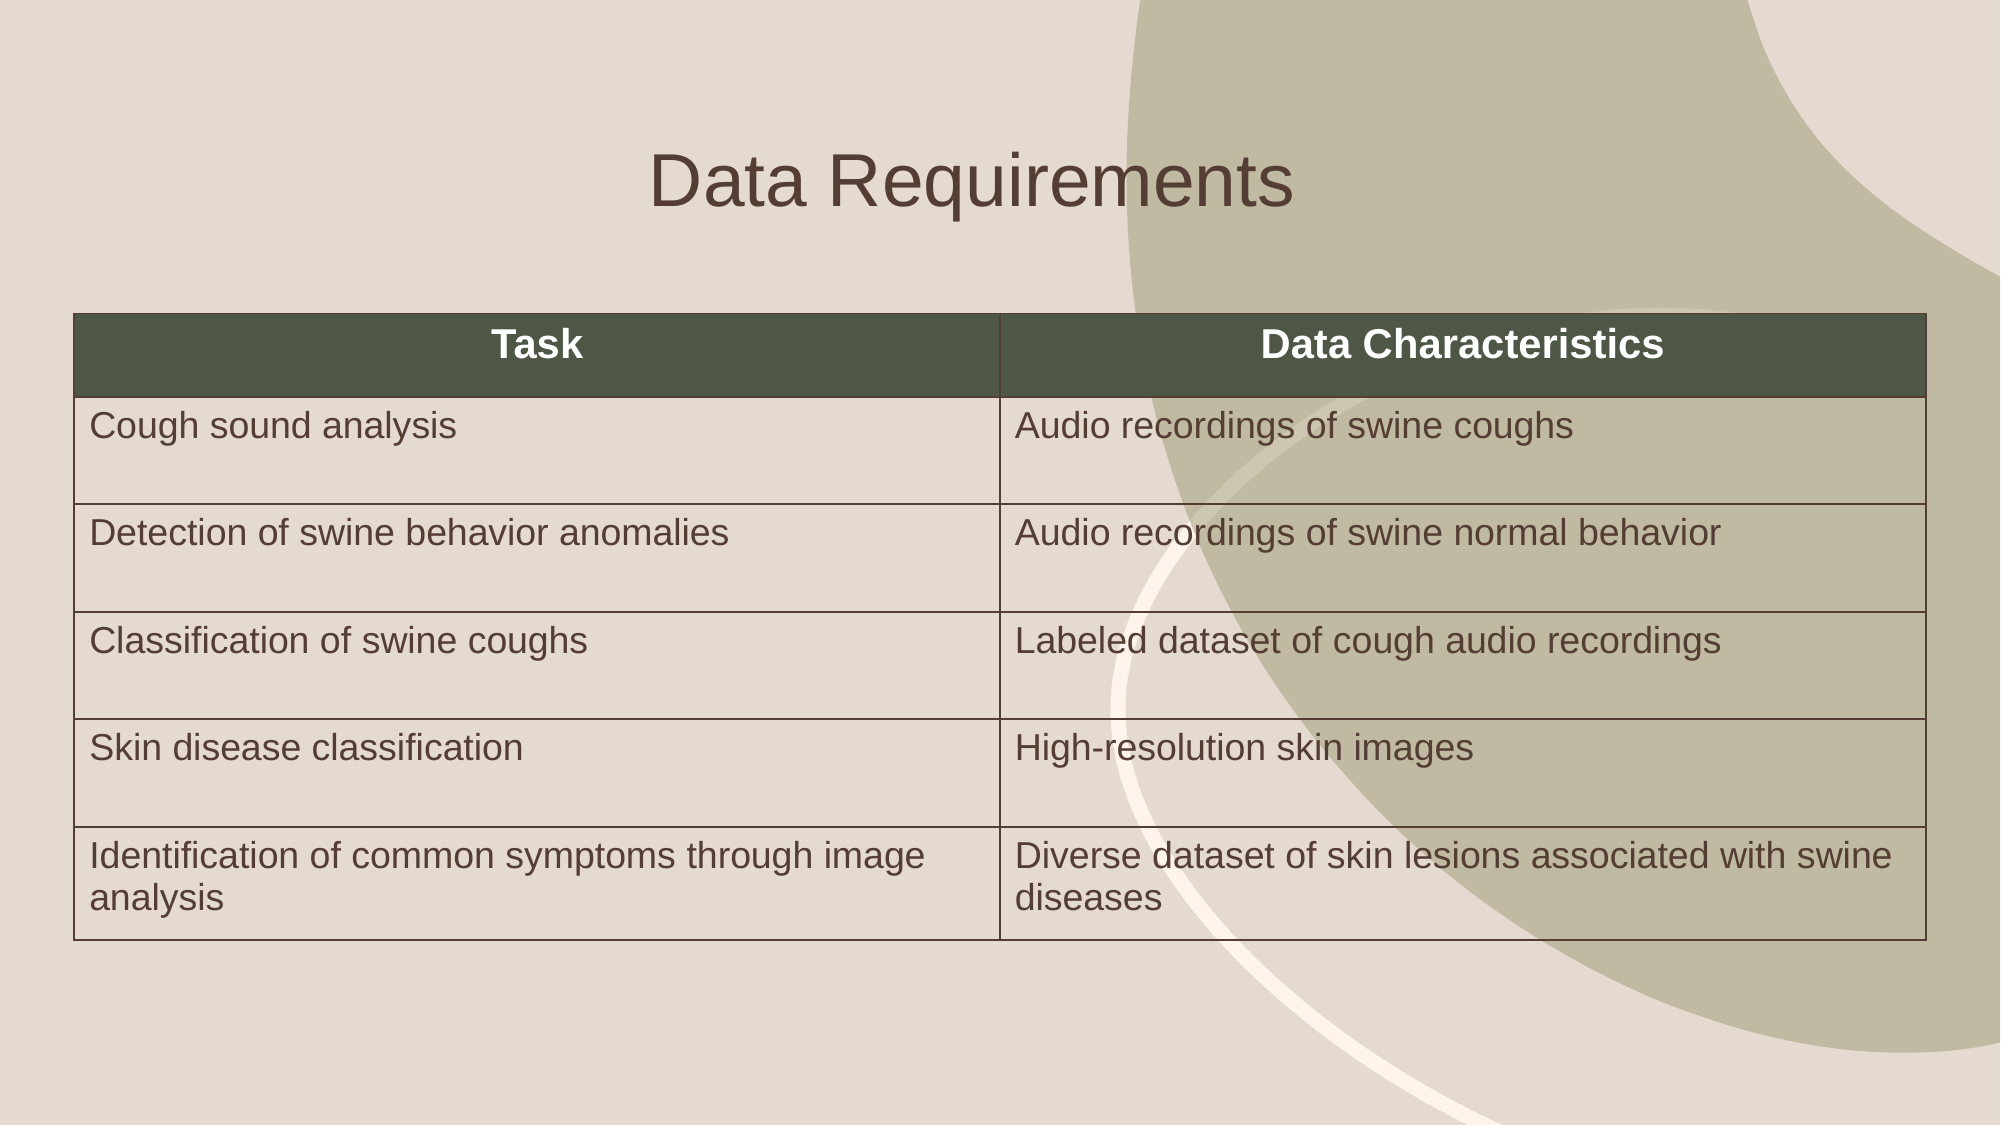

Data Requirements
| Task | Data Characteristics |
| --- | --- |
| Cough sound analysis | Audio recordings of swine coughs |
| Detection of swine behavior anomalies | Audio recordings of swine normal behavior |
| Classification of swine coughs | Labeled dataset of cough audio recordings |
| Skin disease classification | High-resolution skin images |
| Identification of common symptoms through image analysis | Diverse dataset of skin lesions associated with swine diseases |